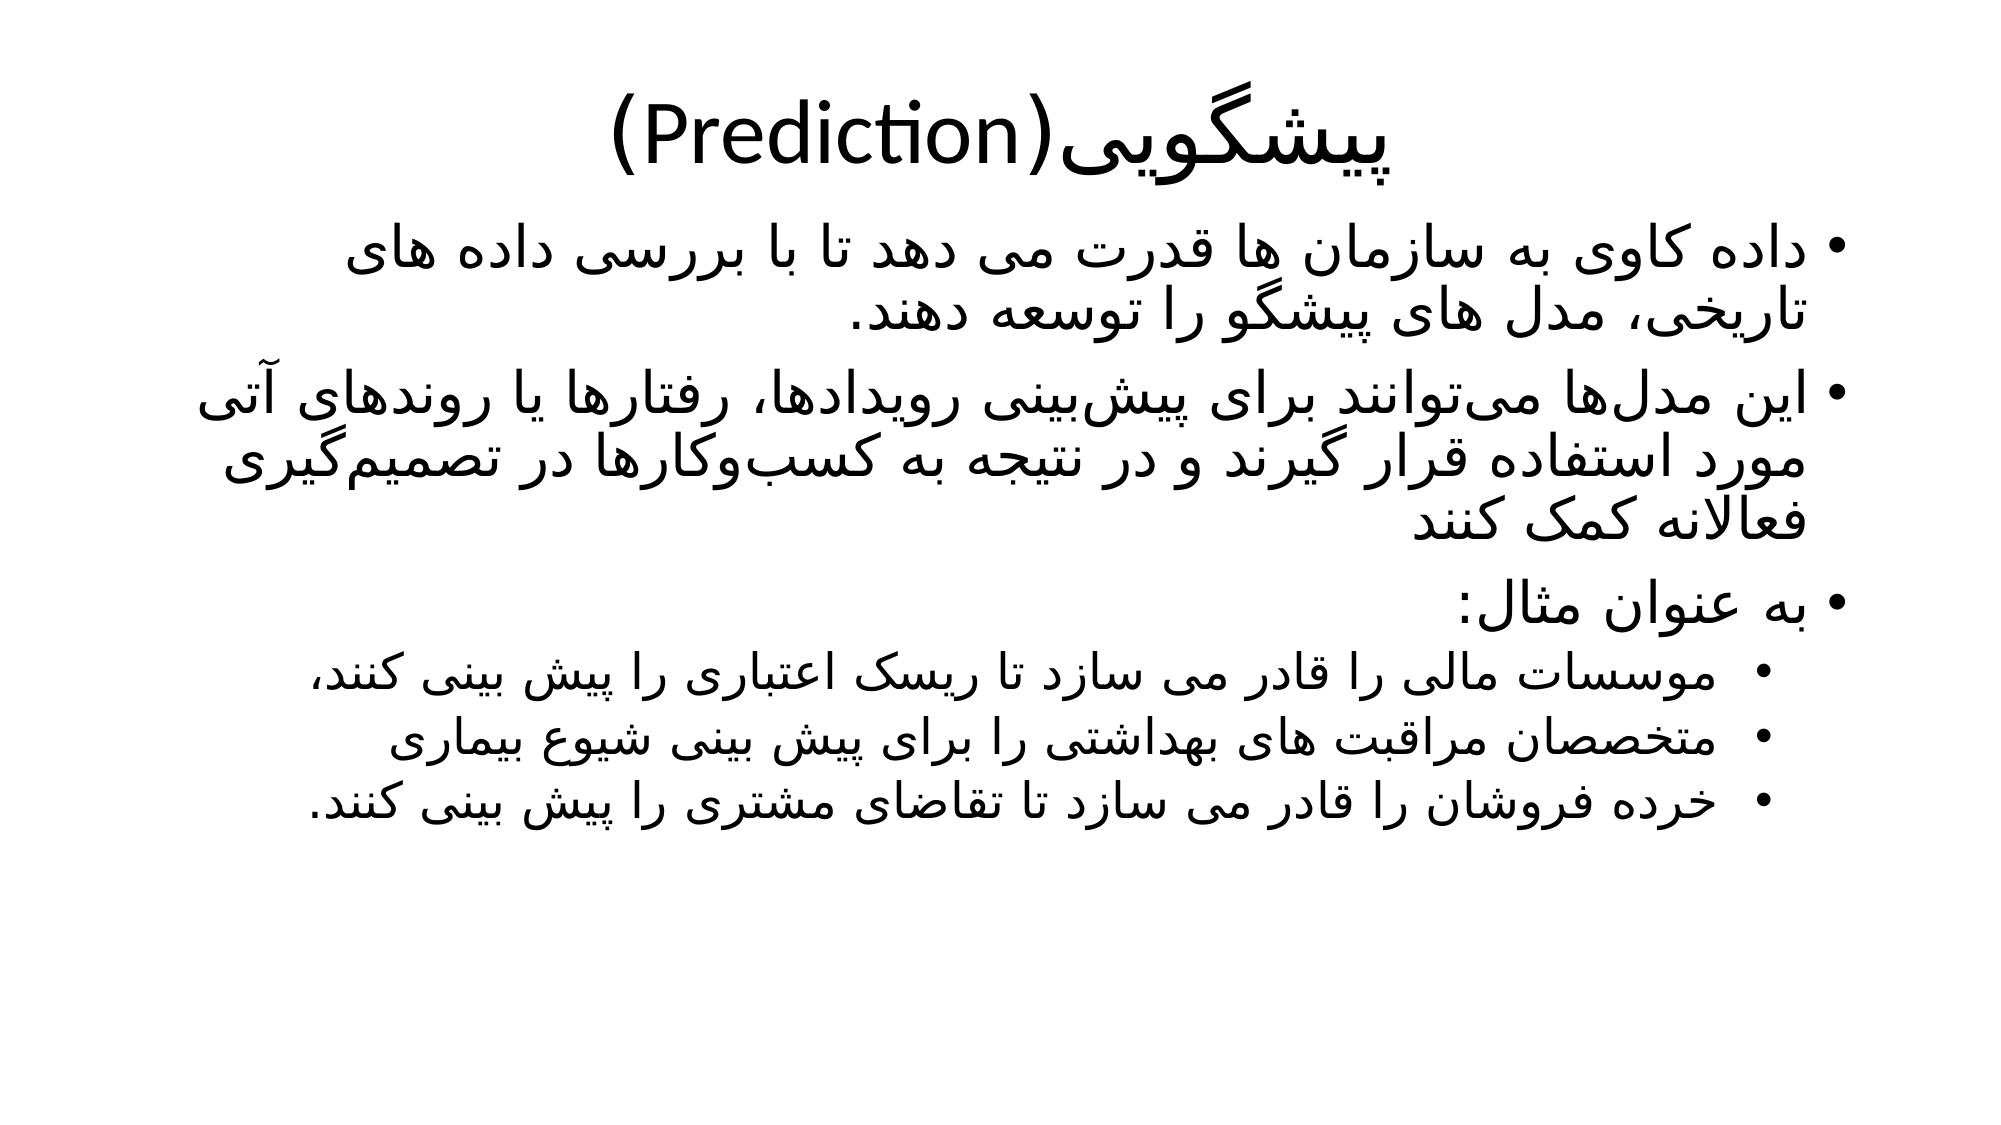

# پیشگویی(Prediction)
داده کاوی به سازمان ها قدرت می دهد تا با بررسی داده های تاریخی، مدل های پیشگو را توسعه دهند.
این مدل‌ها می‌توانند برای پیش‌بینی رویدادها، رفتارها یا روندهای آتی مورد استفاده قرار گیرند و در نتیجه به کسب‌وکارها در تصمیم‌گیری فعالانه کمک کنند
به عنوان مثال:
 موسسات مالی را قادر می سازد تا ریسک اعتباری را پیش بینی کنند،
 متخصصان مراقبت های بهداشتی را برای پیش بینی شیوع بیماری
 خرده فروشان را قادر می سازد تا تقاضای مشتری را پیش بینی کنند.